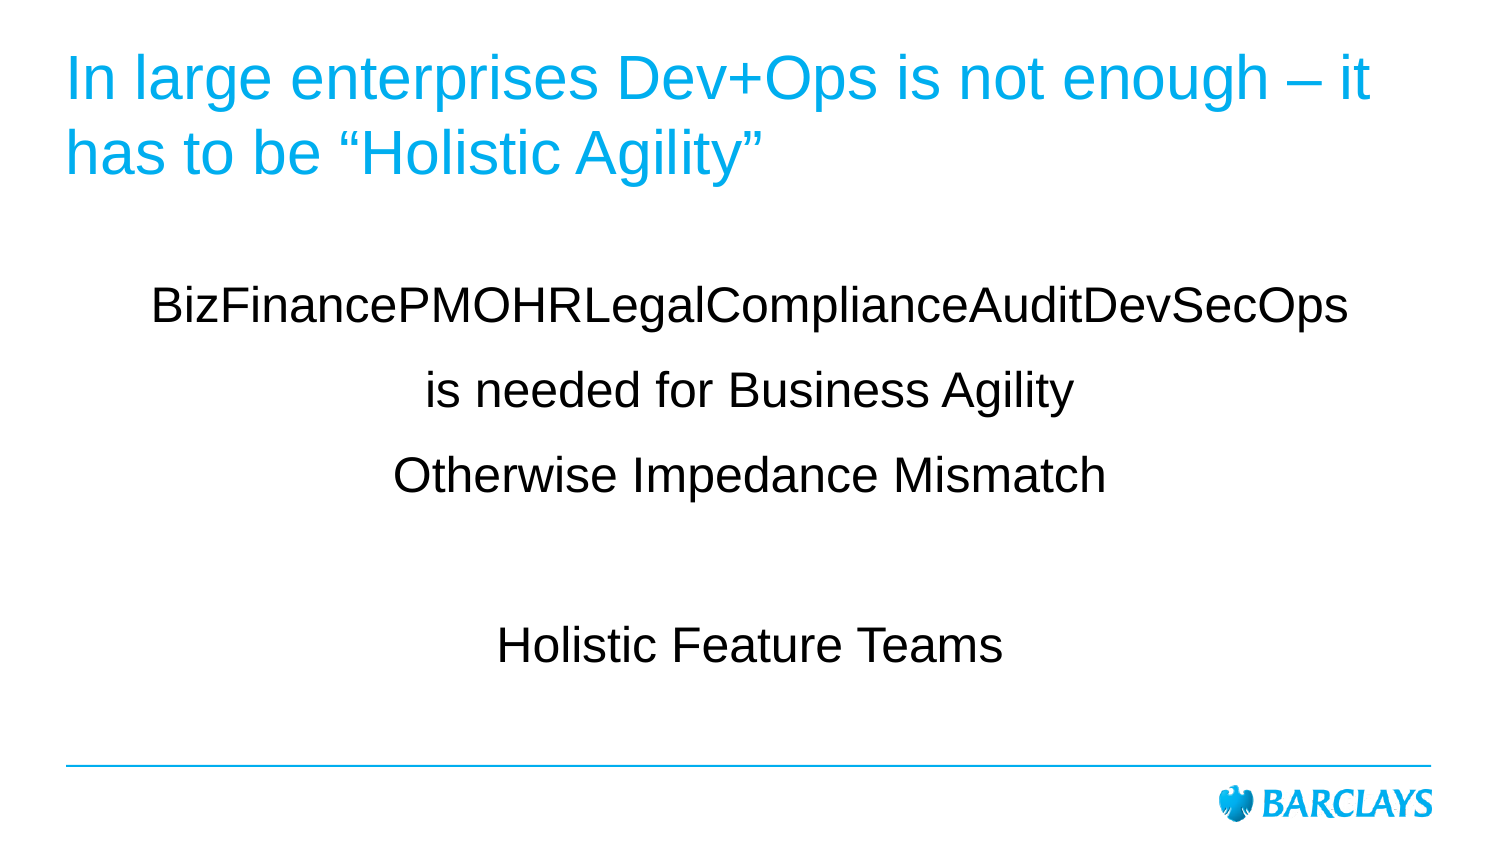

# In large enterprises Dev+Ops is not enough – it has to be “Holistic Agility”

BizFinancePMOHRLegalComplianceAuditDevSecOps
is needed for Business Agility
Otherwise Impedance Mismatch

Holistic Feature Teams